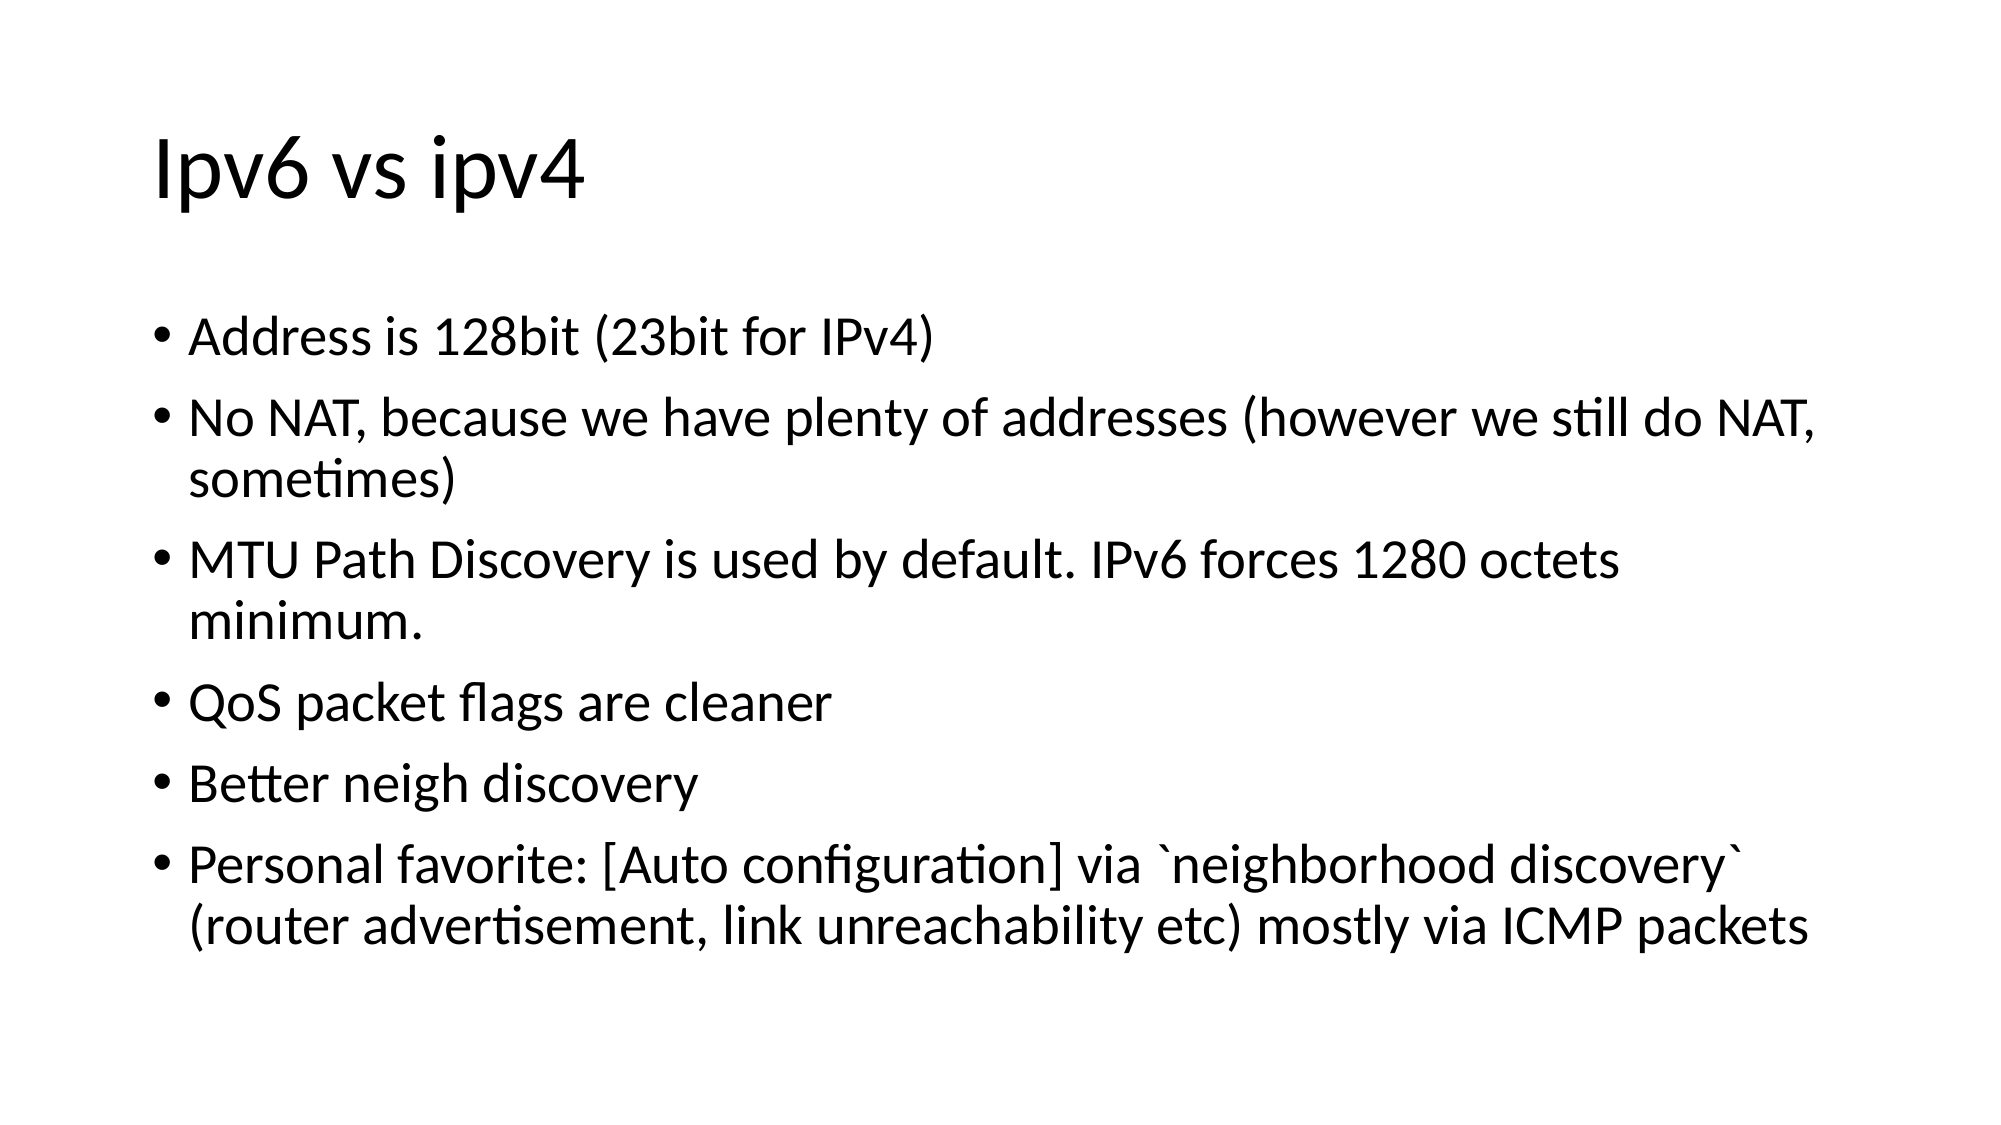

# Ipv6 vs ipv4
Address is 128bit (23bit for IPv4)
No NAT, because we have plenty of addresses (however we still do NAT, sometimes)
MTU Path Discovery is used by default. IPv6 forces 1280 octets minimum.
QoS packet flags are cleaner
Better neigh discovery
Personal favorite: [Auto configuration] via `neighborhood discovery` (router advertisement, link unreachability etc) mostly via ICMP packets